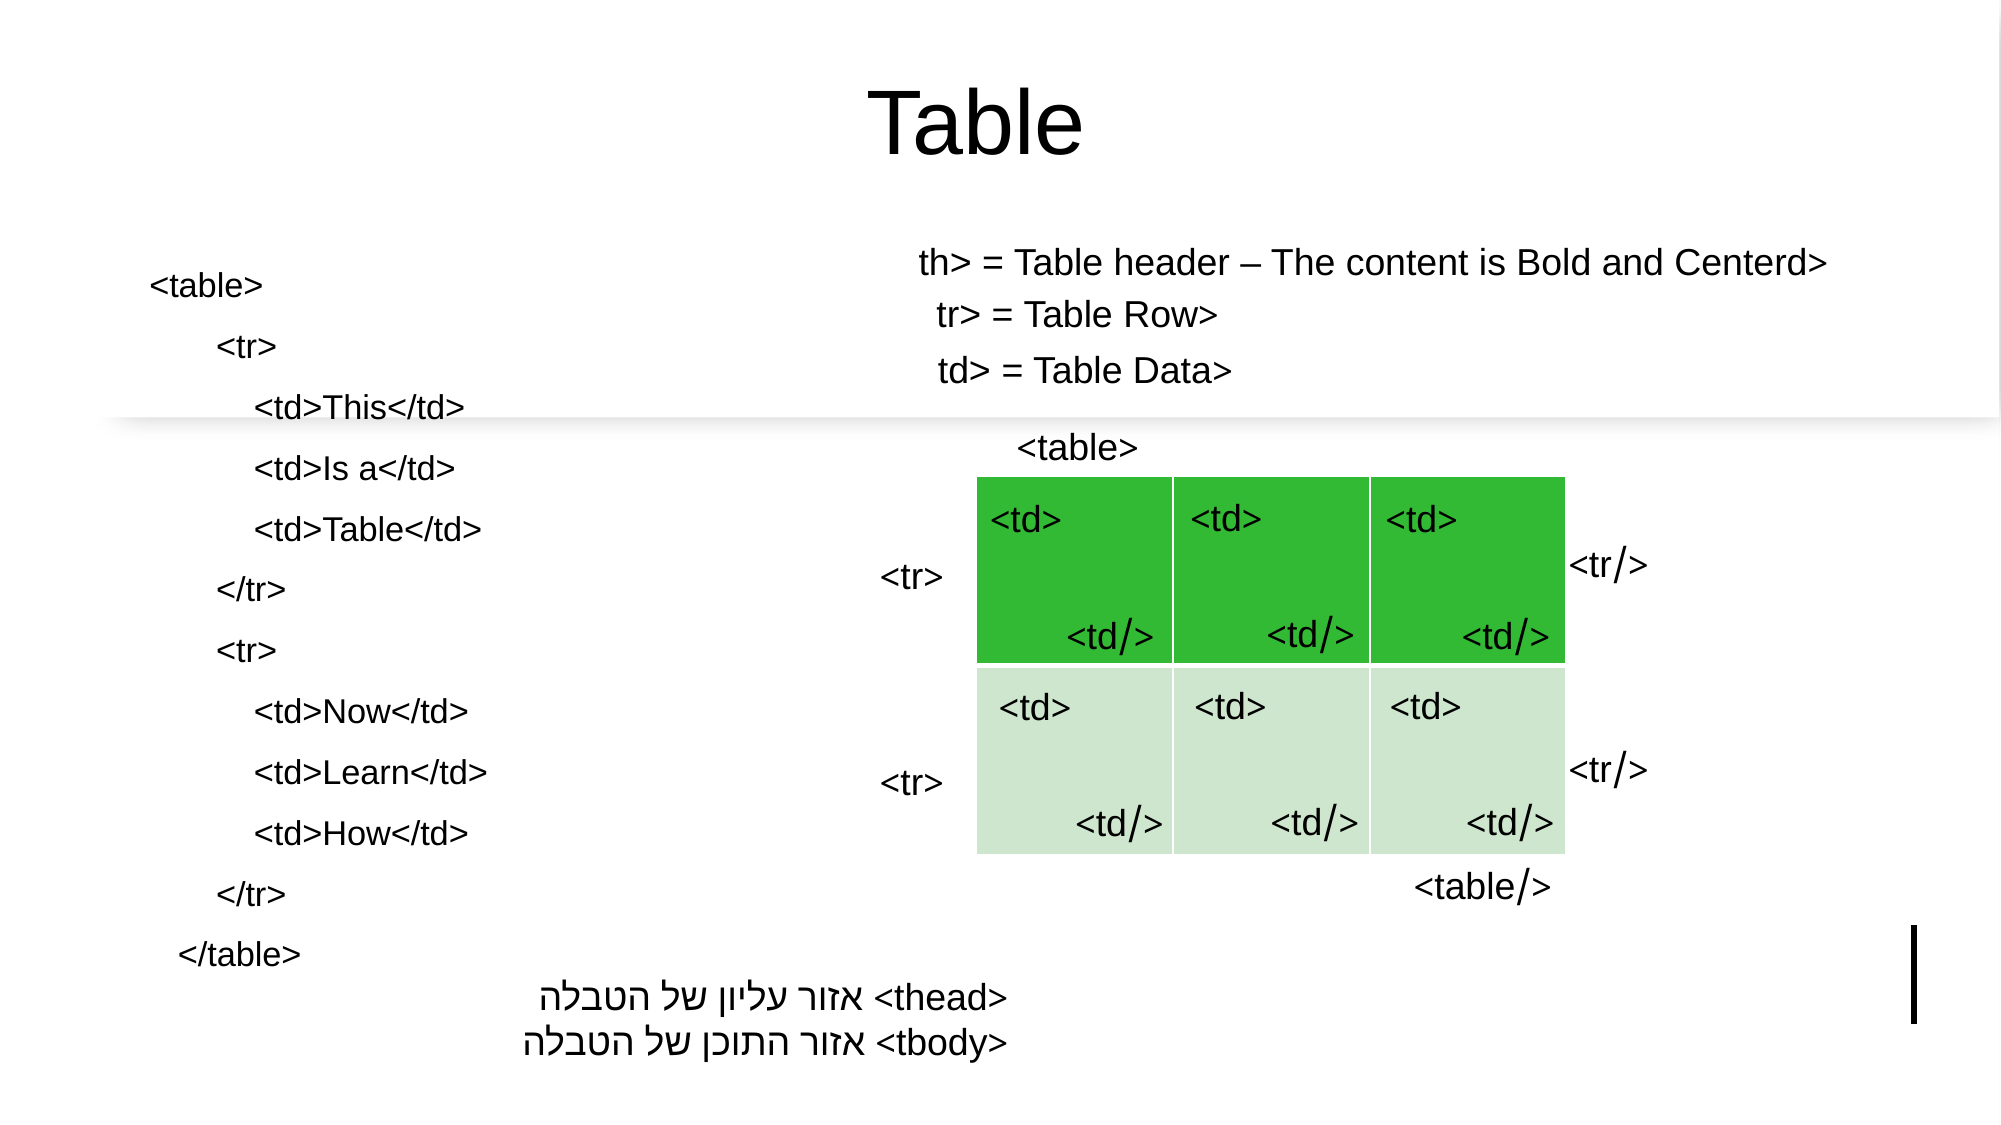

# Table
<th> = Table header – The content is Bold and Centerd
 <table>
        <tr>
            <td>This</td>
            <td>Is a</td>
            <td>Table</td>
        </tr>
        <tr>
            <td>Now</td>
            <td>Learn</td>
            <td>How</td>
        </tr>
    </table>
<tr> = Table Row
<td> = Table Data
<table>
|  |  |  |
| --- | --- | --- |
|  |  |  |
<td>
<td>
<td>
</tr>
<tr>
</td>
</td>
</td>
<td>
<td>
<td>
</tr>
<tr>
</td>
</td>
</td>
</table>
<thead> אזור עליון של הטבלה
<tbody> אזור התוכן של הטבלה